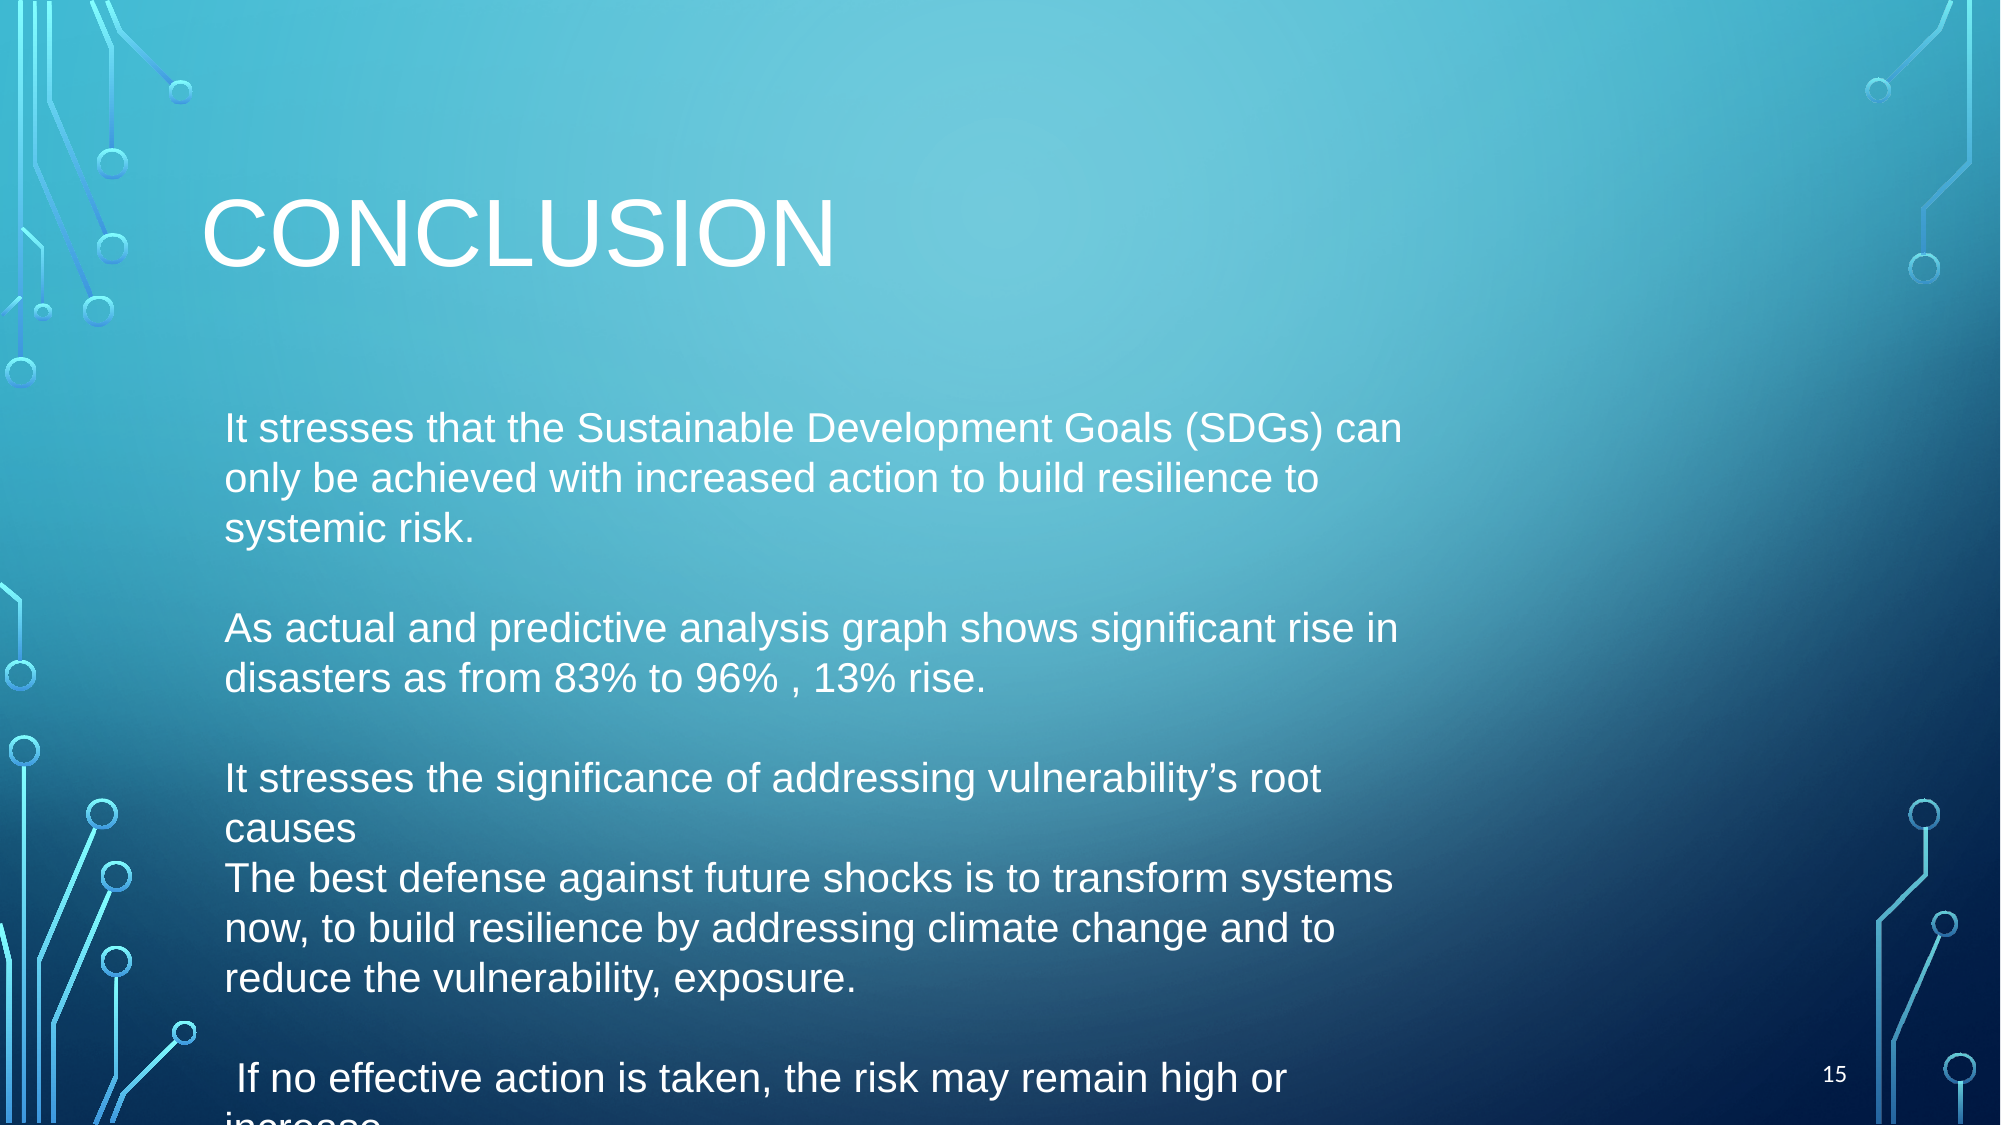

# CONCLUSION
It stresses that the Sustainable Development Goals (SDGs) can only be achieved with increased action to build resilience to systemic risk.

As actual and predictive analysis graph shows significant rise in disasters as from 83% to 96% , 13% rise.

It stresses the significance of addressing vulnerability’s root causes
The best defense against future shocks is to transform systems now, to build resilience by addressing climate change and to reduce the vulnerability, exposure.

 If no effective action is taken, the risk may remain high or increase.
15